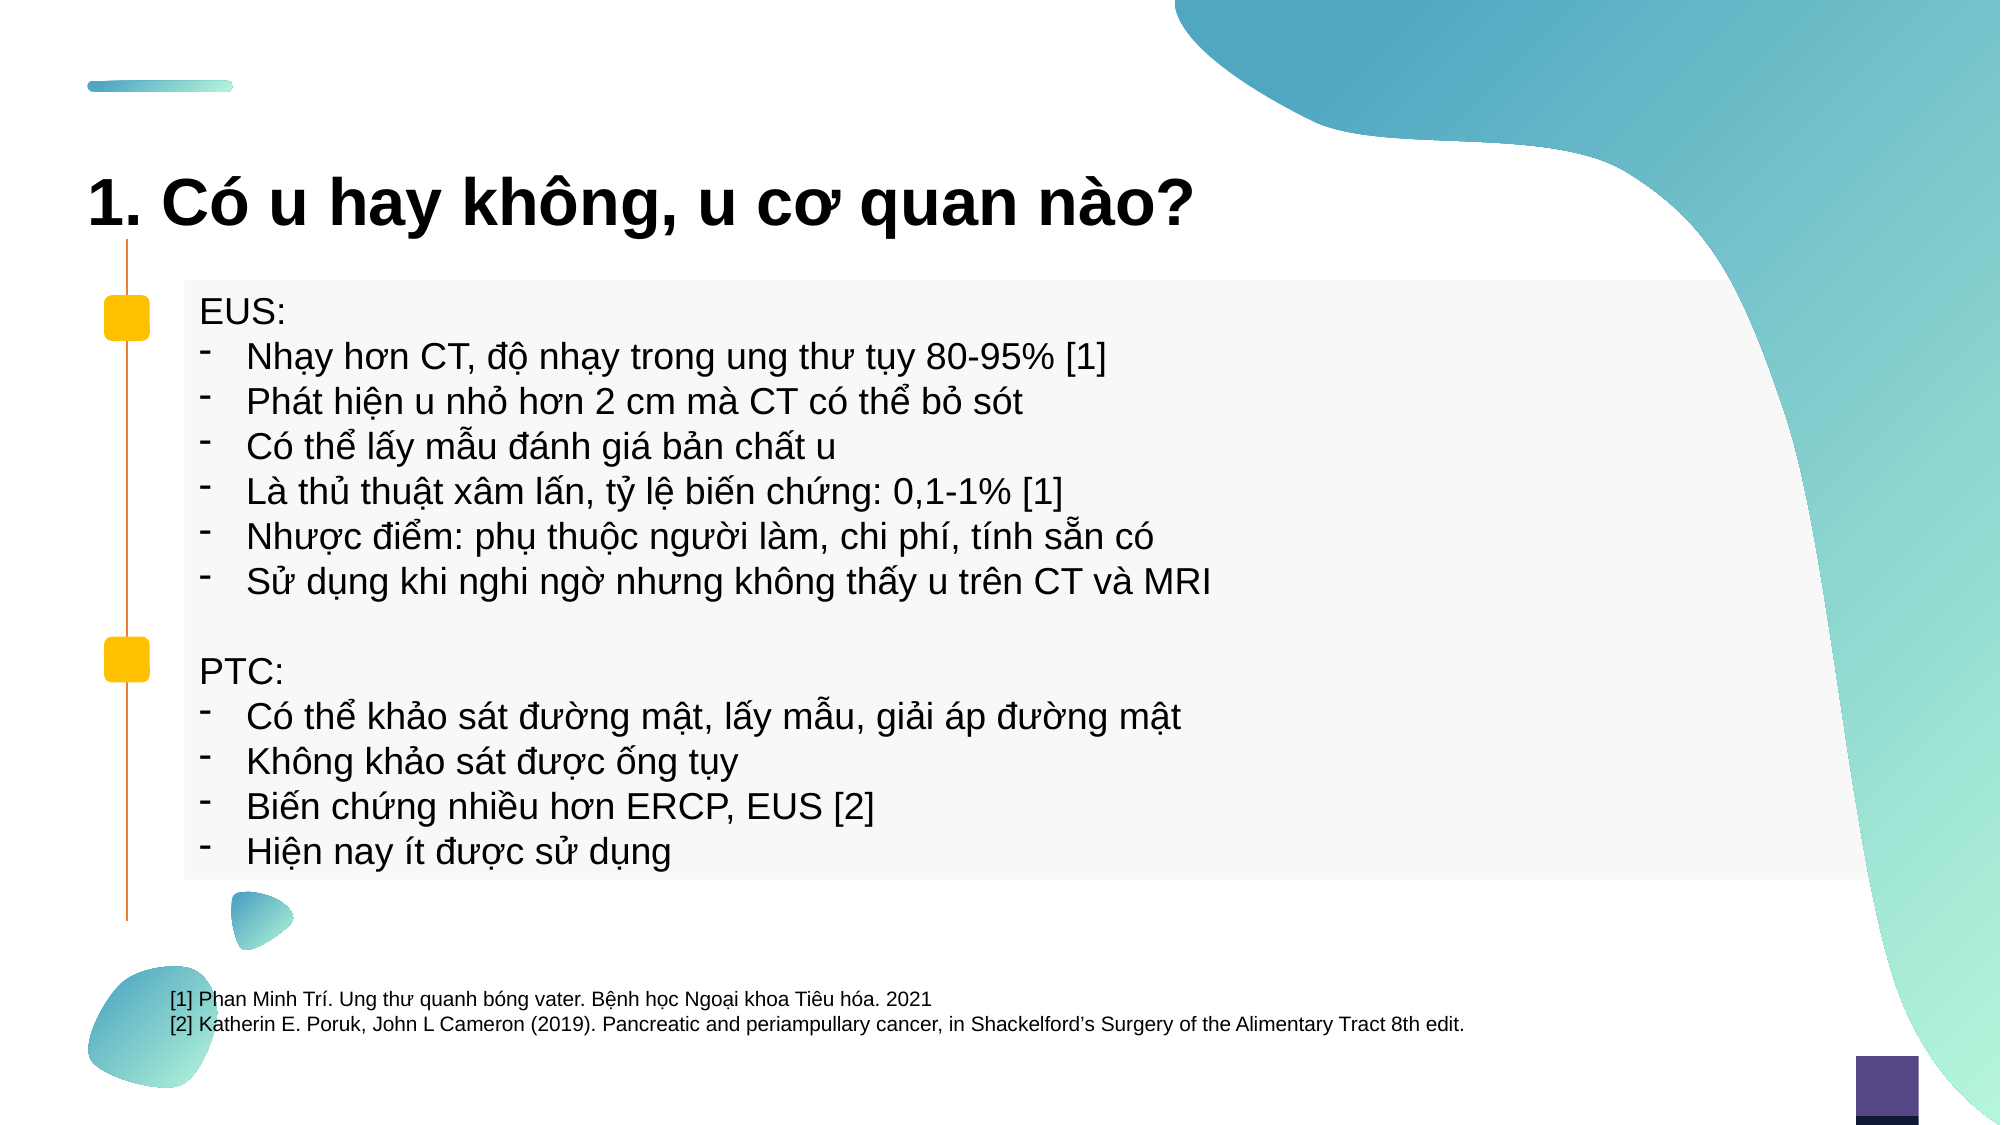

1. Có u hay không, u cơ quan nào?

EUS:
Nhạy hơn CT, độ nhạy trong ung thư tụy 80-95% [1]
Phát hiện u nhỏ hơn 2 cm mà CT có thể bỏ sót
Có thể lấy mẫu đánh giá bản chất u
Là thủ thuật xâm lấn, tỷ lệ biến chứng: 0,1-1% [1]
Nhược điểm: phụ thuộc người làm, chi phí, tính sẵn có
Sử dụng khi nghi ngờ nhưng không thấy u trên CT và MRI

PTC:
Có thể khảo sát đường mật, lấy mẫu, giải áp đường mật
Không khảo sát được ống tụy
Biến chứng nhiều hơn ERCP, EUS [2]
Hiện nay ít được sử dụng

[1] Phan Minh Trí. Ung thư quanh bóng vater. Bệnh học Ngoại khoa Tiêu hóa. 2021
[2] Katherin E. Poruk, John L Cameron (2019). Pancreatic and periampullary cancer, in Shackelford’s Surgery of the Alimentary Tract 8th edit.